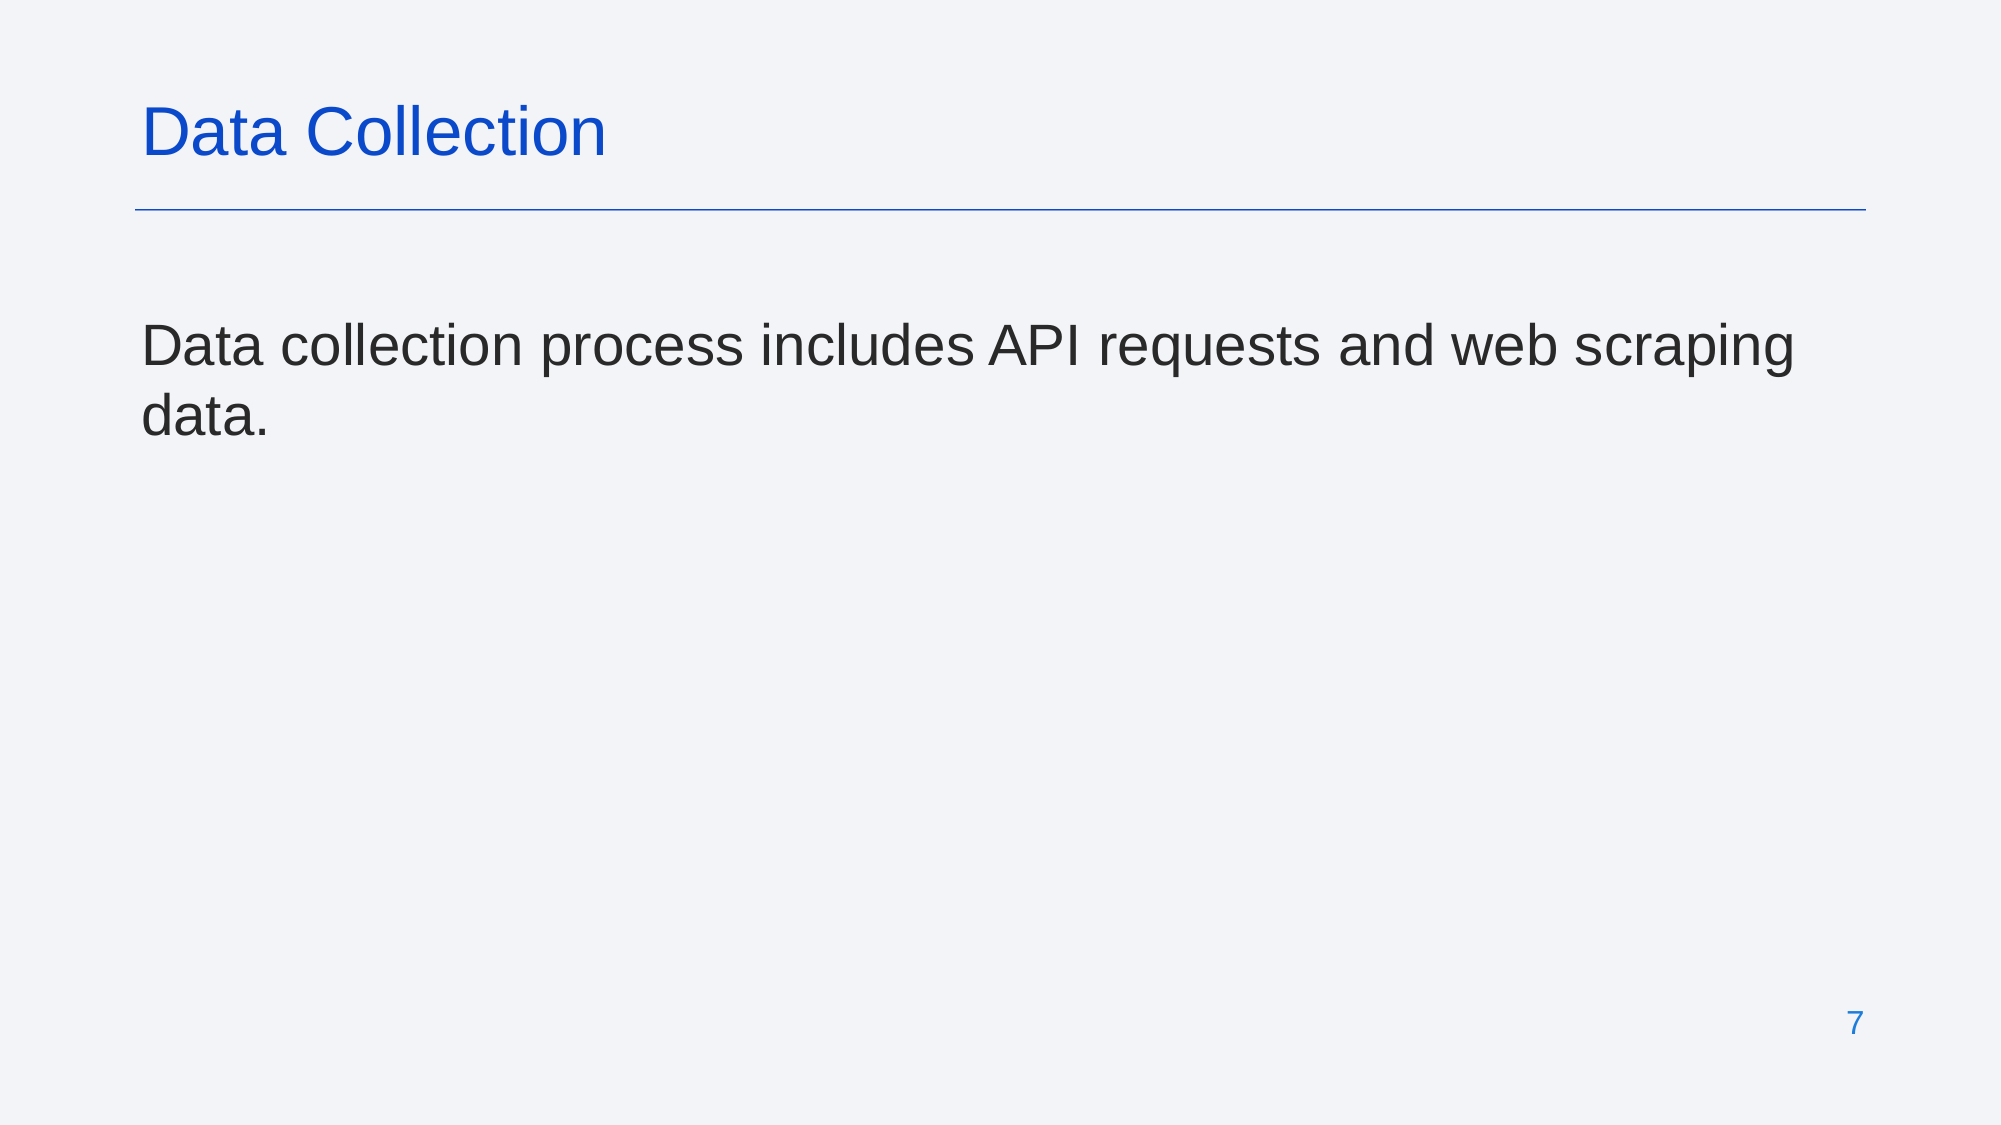

Data Collection
Data collection process includes API requests and web scraping data.
7